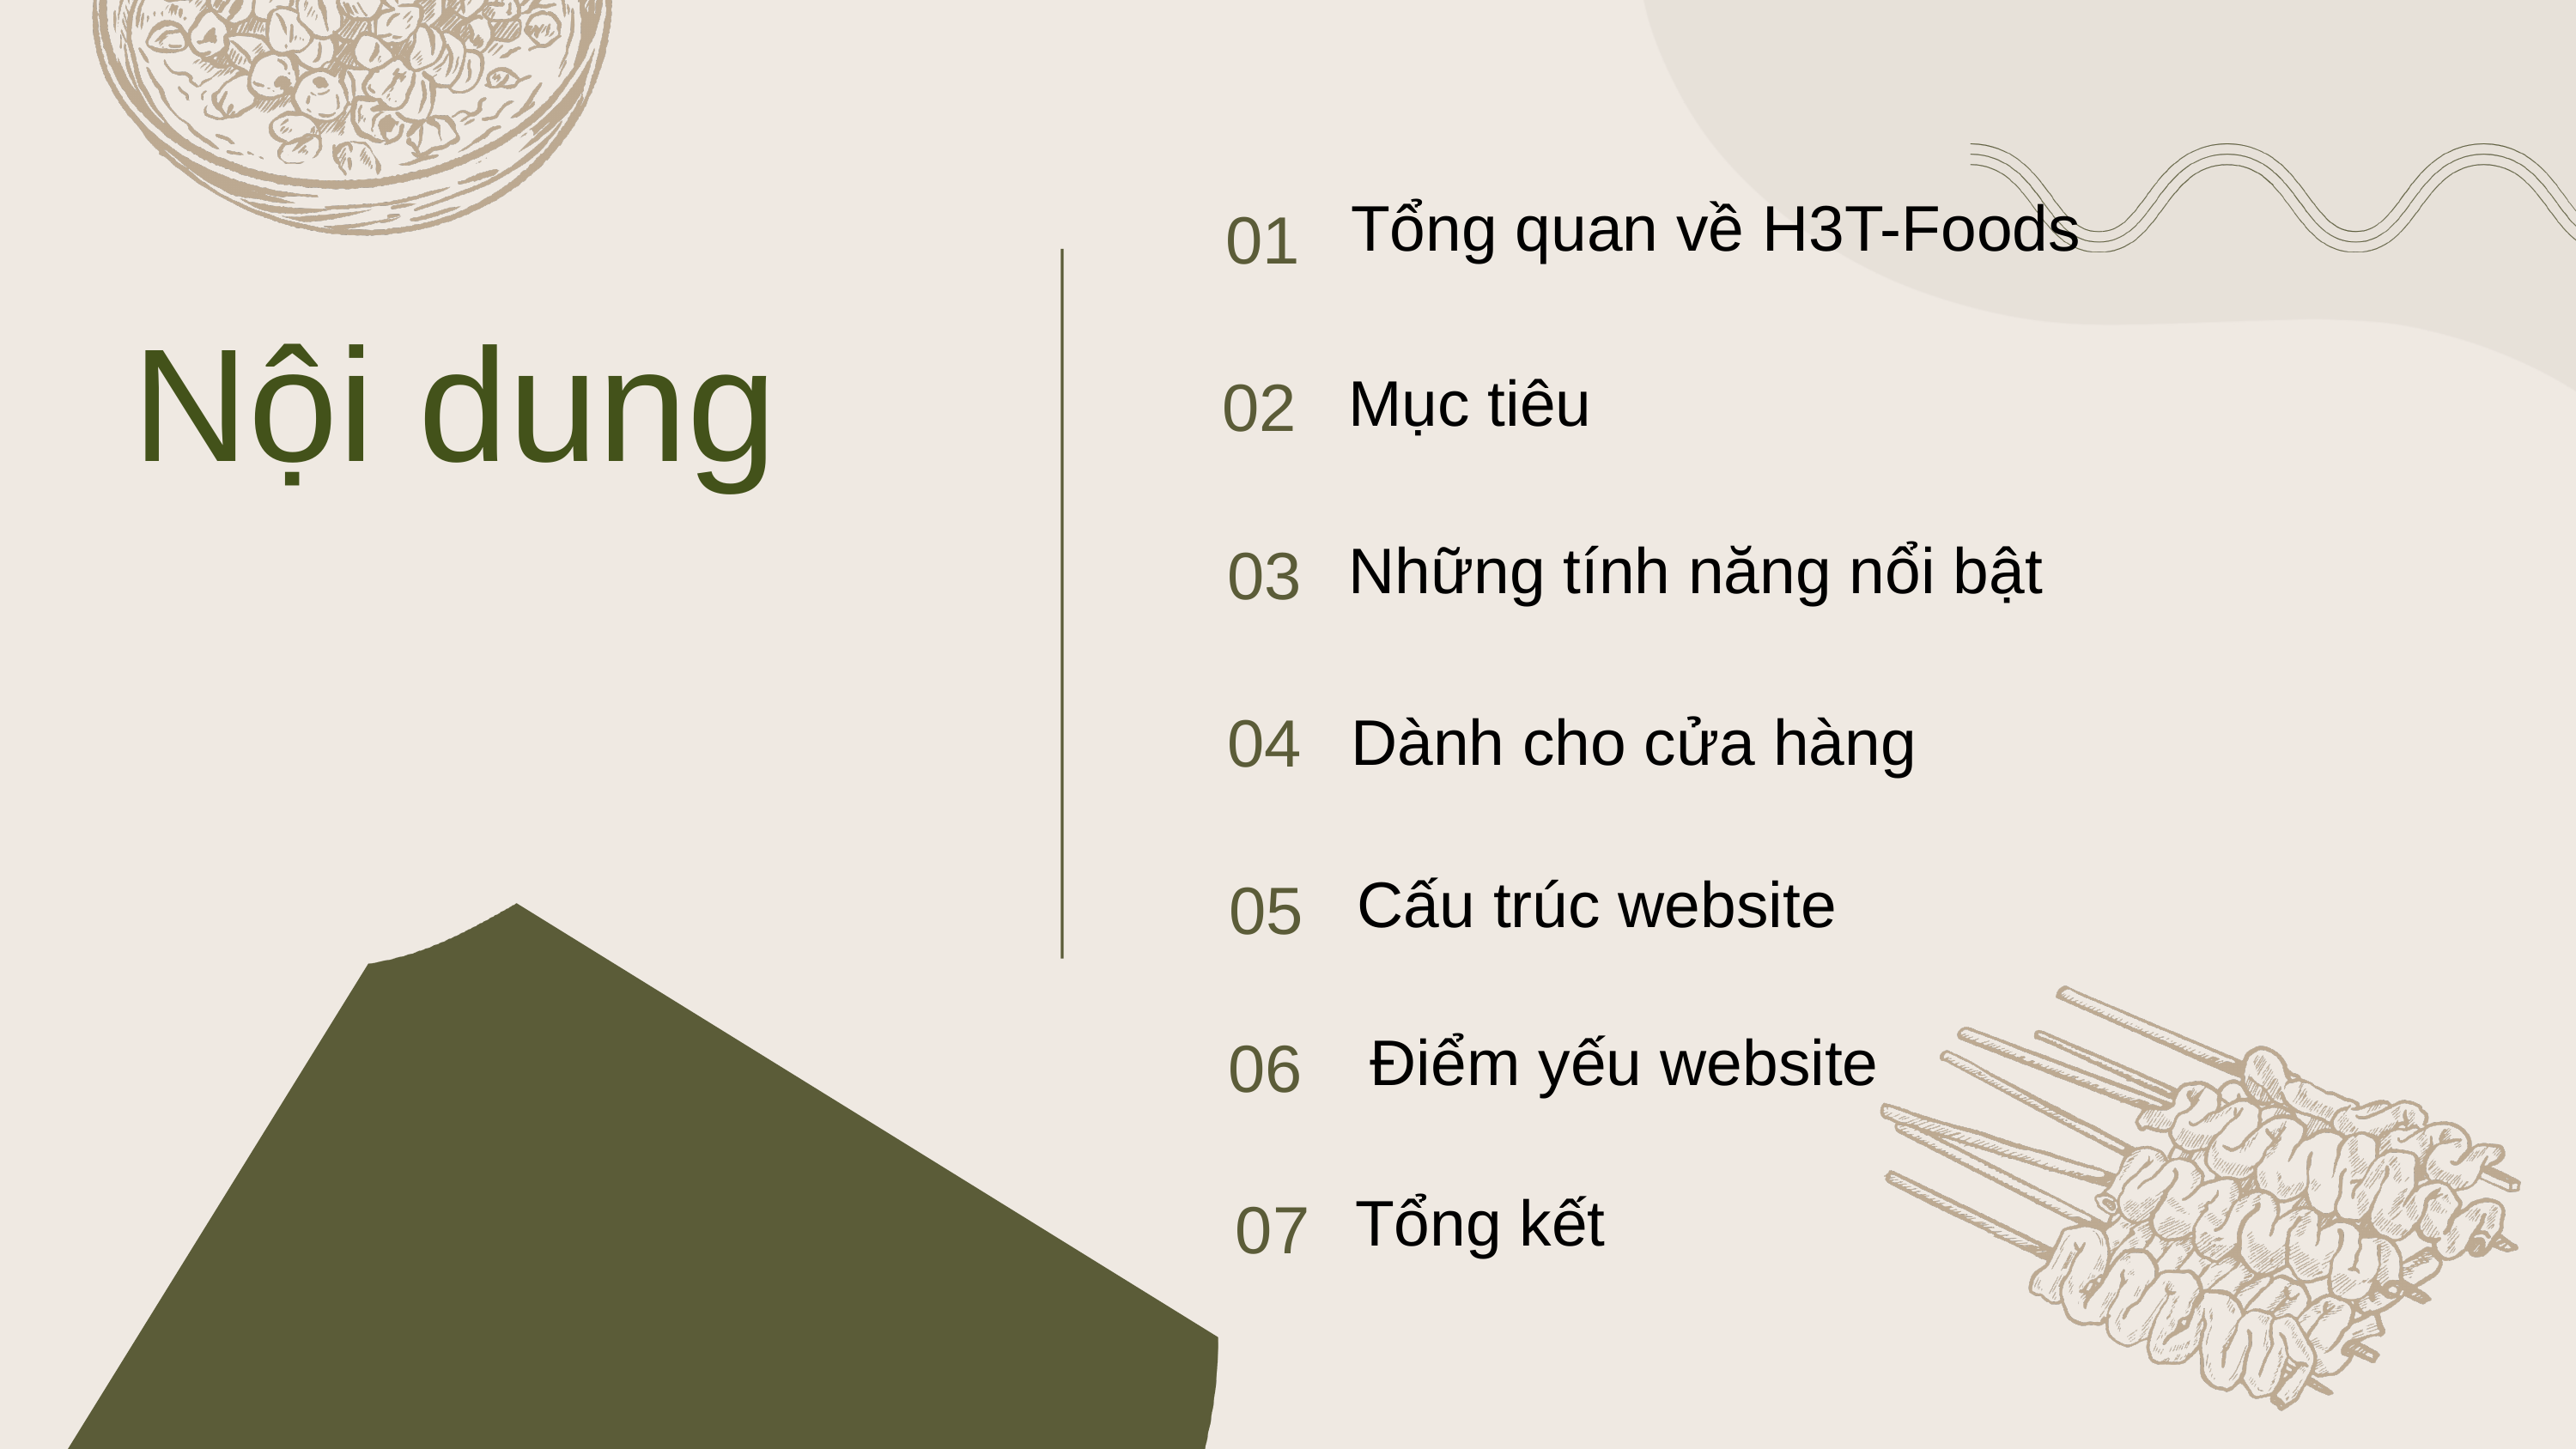

Tổng quan về H3T-Foods
01
 Nội dung
Mục tiêu
02
Những tính năng nổi bật
03

Dành cho cửa hàng
04
Cấu trúc website
05

Điểm yếu website
06

07
Tổng kết